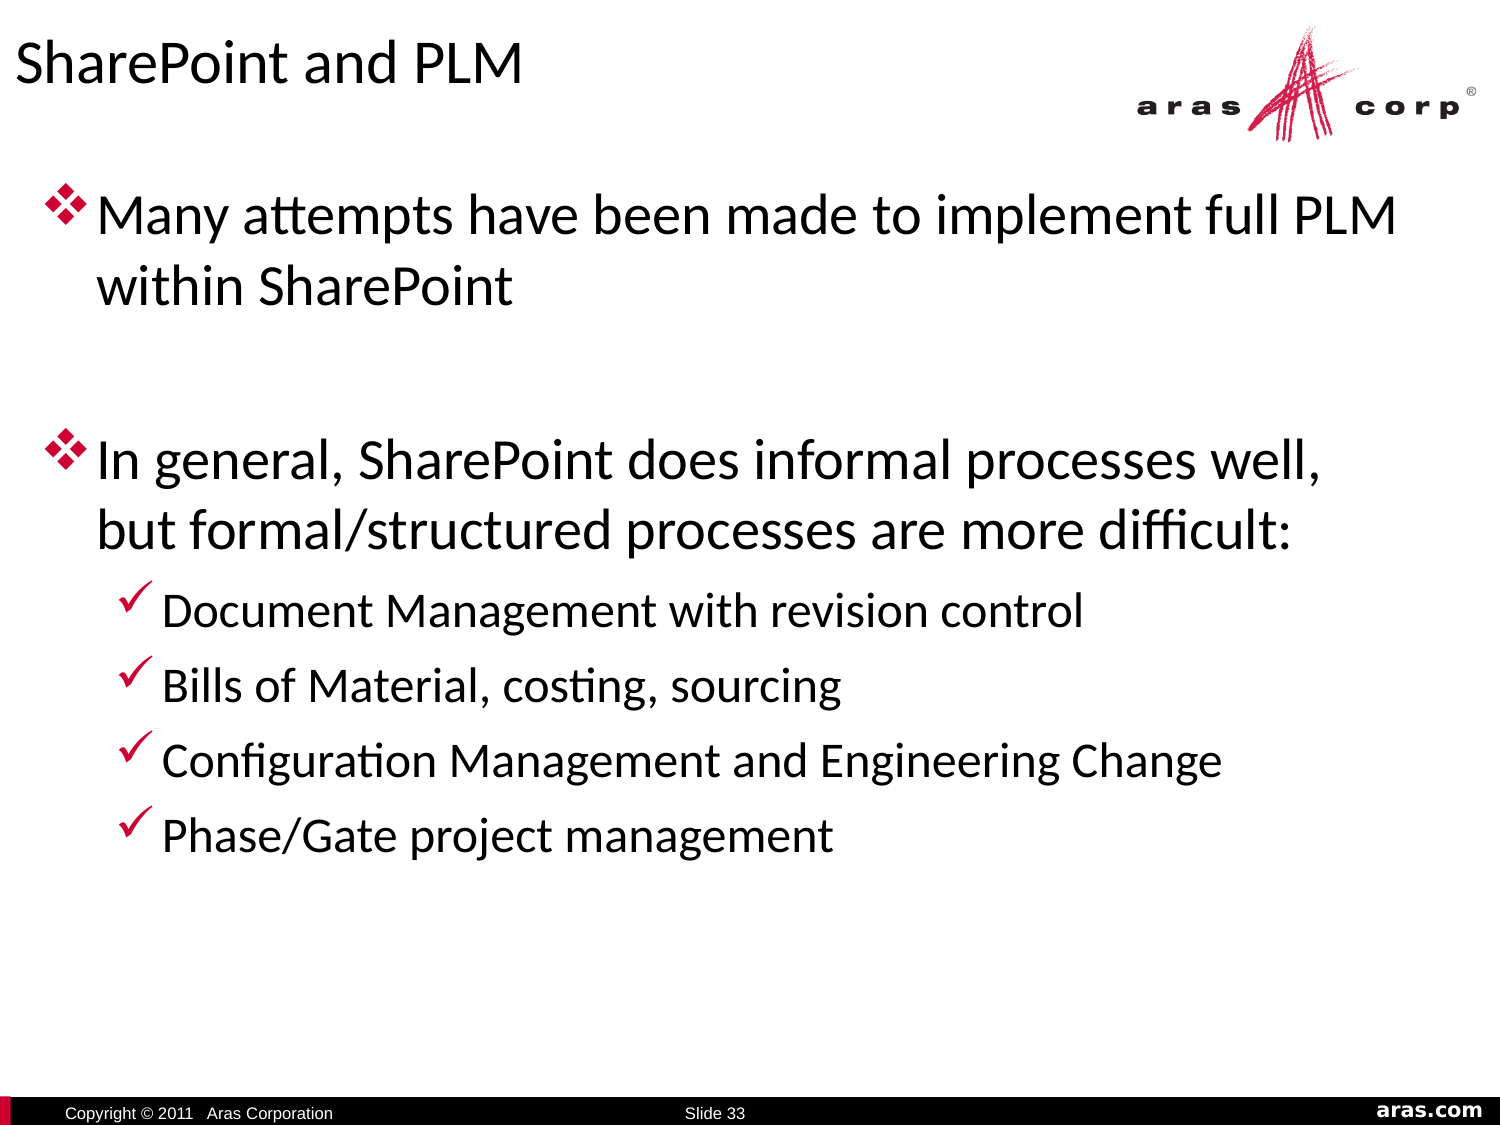

# SharePoint and PLM
​Many attempts have been made to implement full PLM within SharePoint

In general, SharePoint does informal processes well, but formal/structured processes are more difficult:
Document Management with revision control
Bills of Material, costing, sourcing
Configuration Management and Engineering Change
Phase/Gate project management

Slide 33